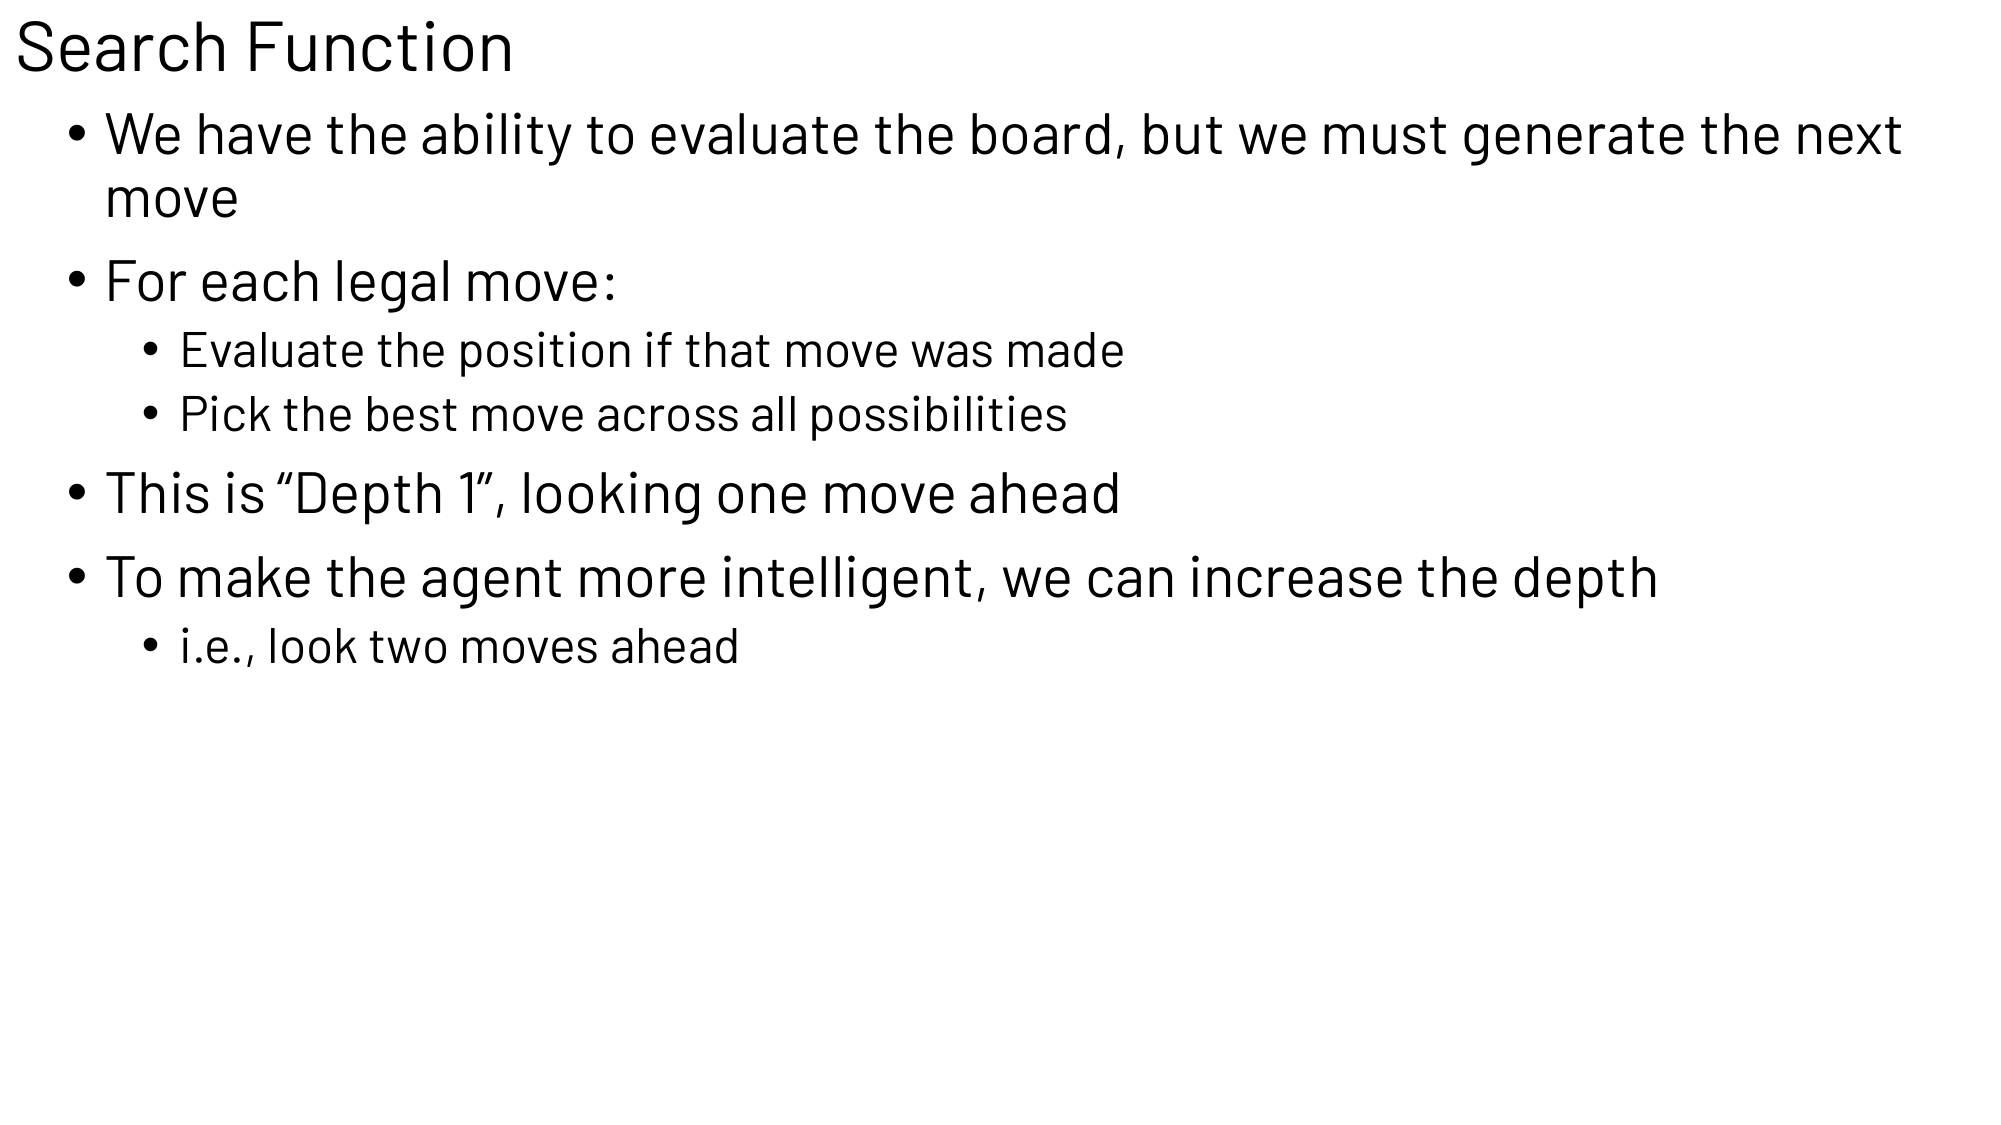

# Search Function
We have the ability to evaluate the board, but we must generate the next move
For each legal move:
Evaluate the position if that move was made
Pick the best move across all possibilities
This is “Depth 1”, looking one move ahead
To make the agent more intelligent, we can increase the depth
i.e., look two moves ahead